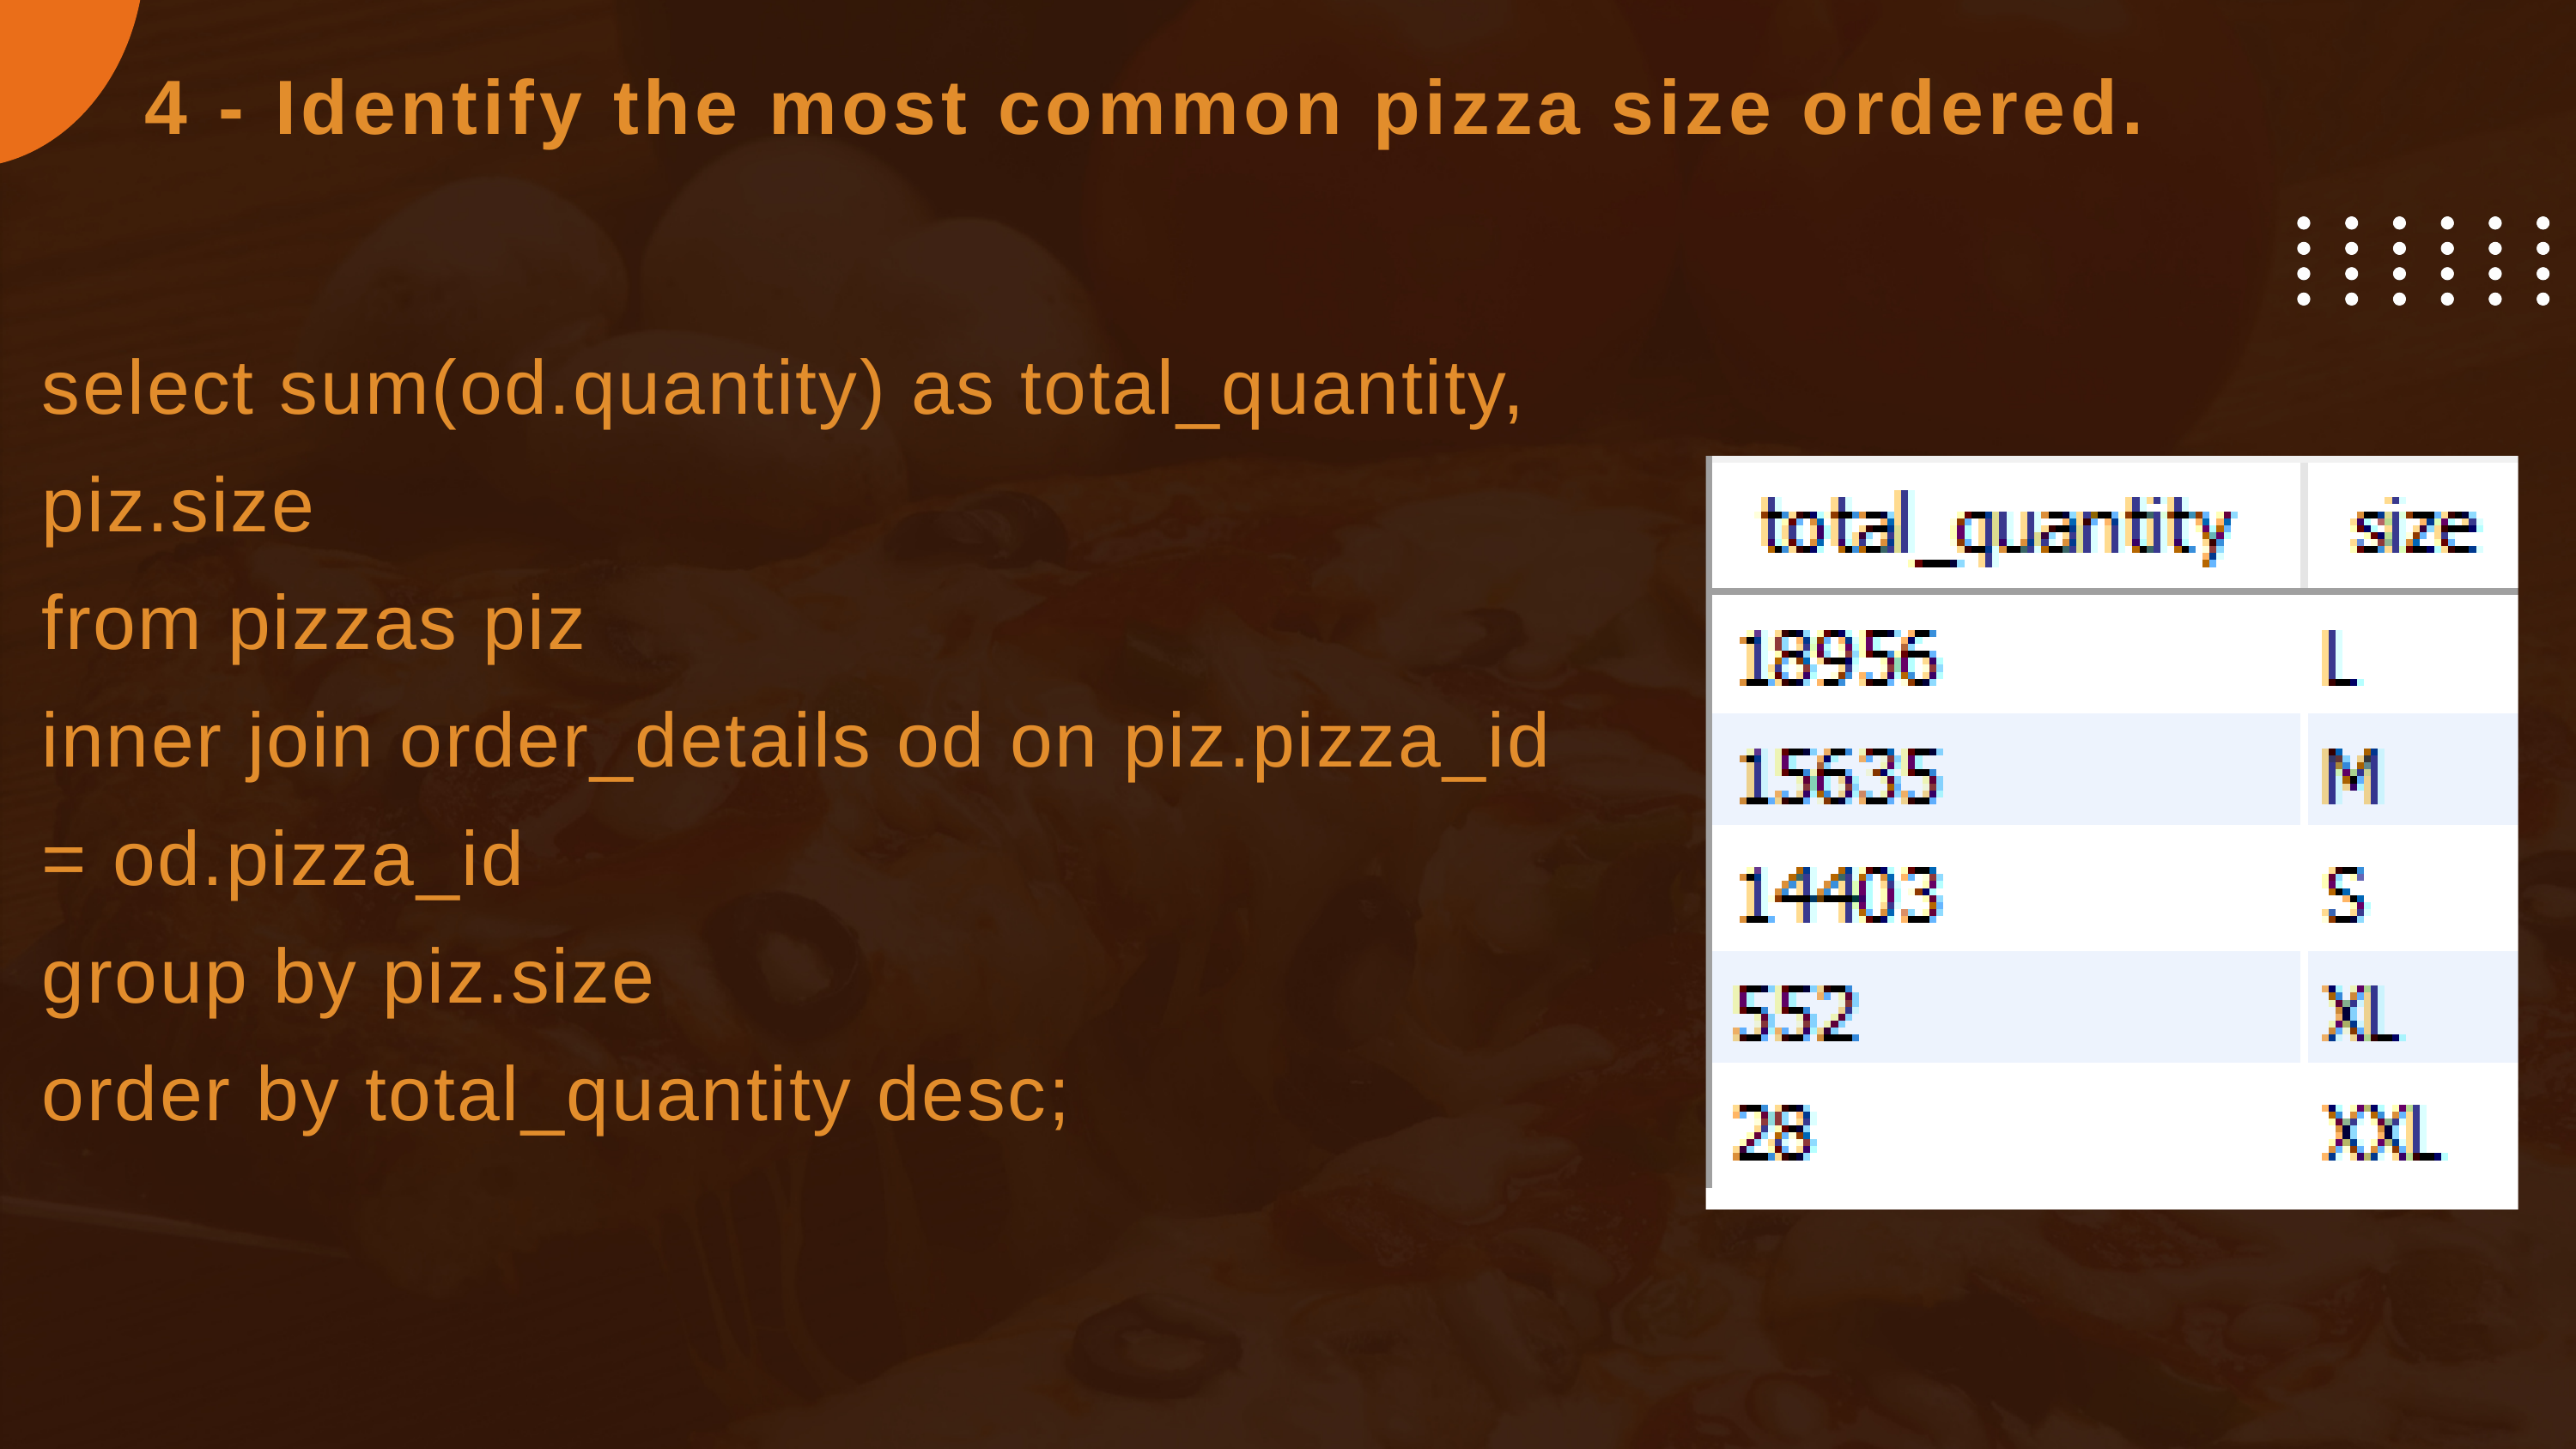

4 - Identify the most common pizza size ordered.

select sum(od.quantity) as total_quantity, piz.size
from pizzas piz
inner join order_details od on piz.pizza_id = od.pizza_id
group by piz.size
order by total_quantity desc;